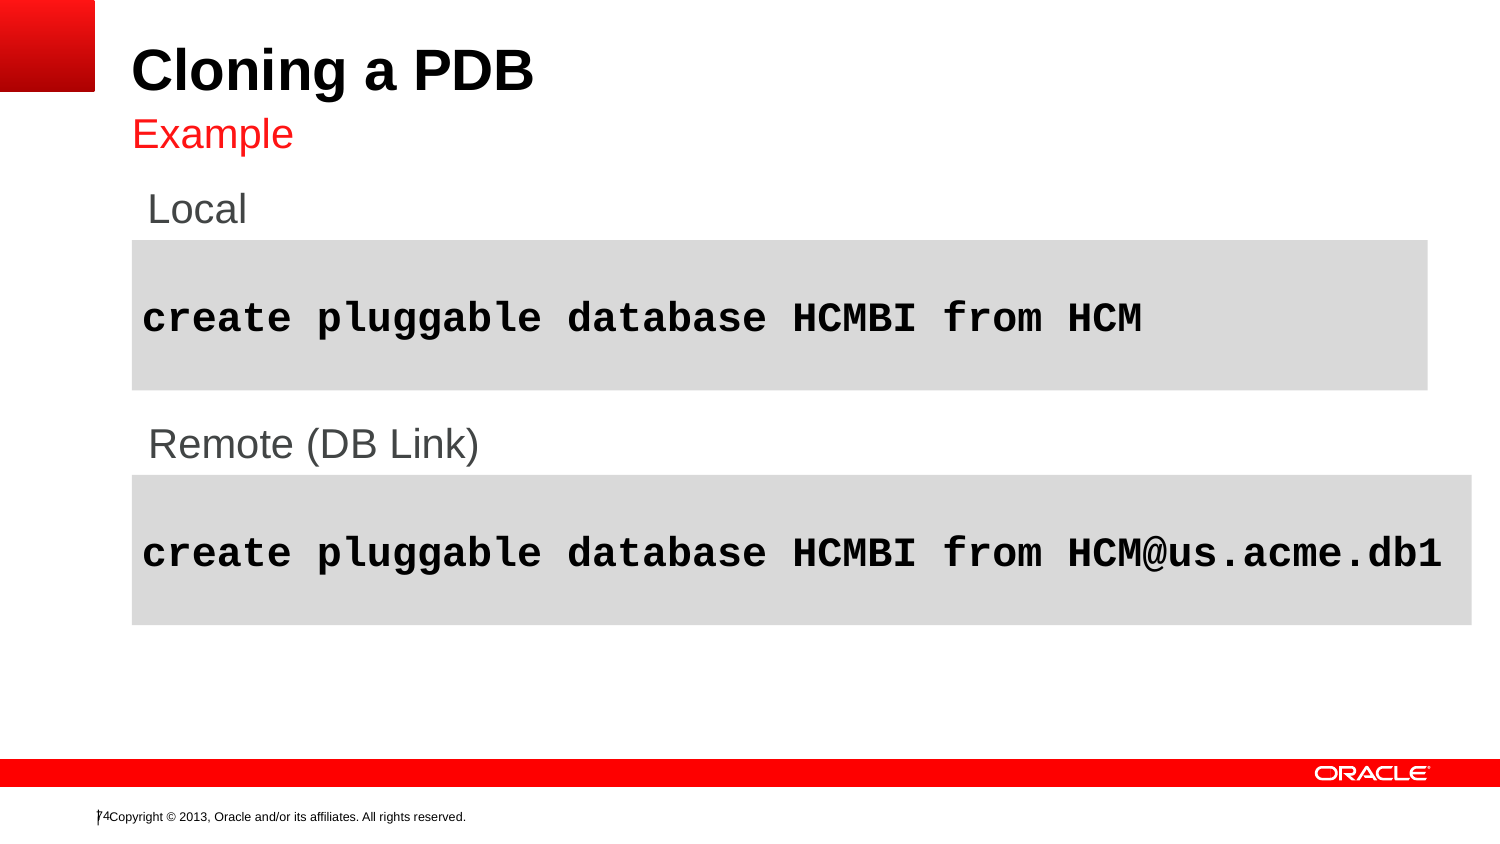

# Cloning a PDB
Example
Local

create pluggable database HCMBI from HCM

Remote (DB Link)

create pluggable database HCMBI from HCM@us.acme.db1